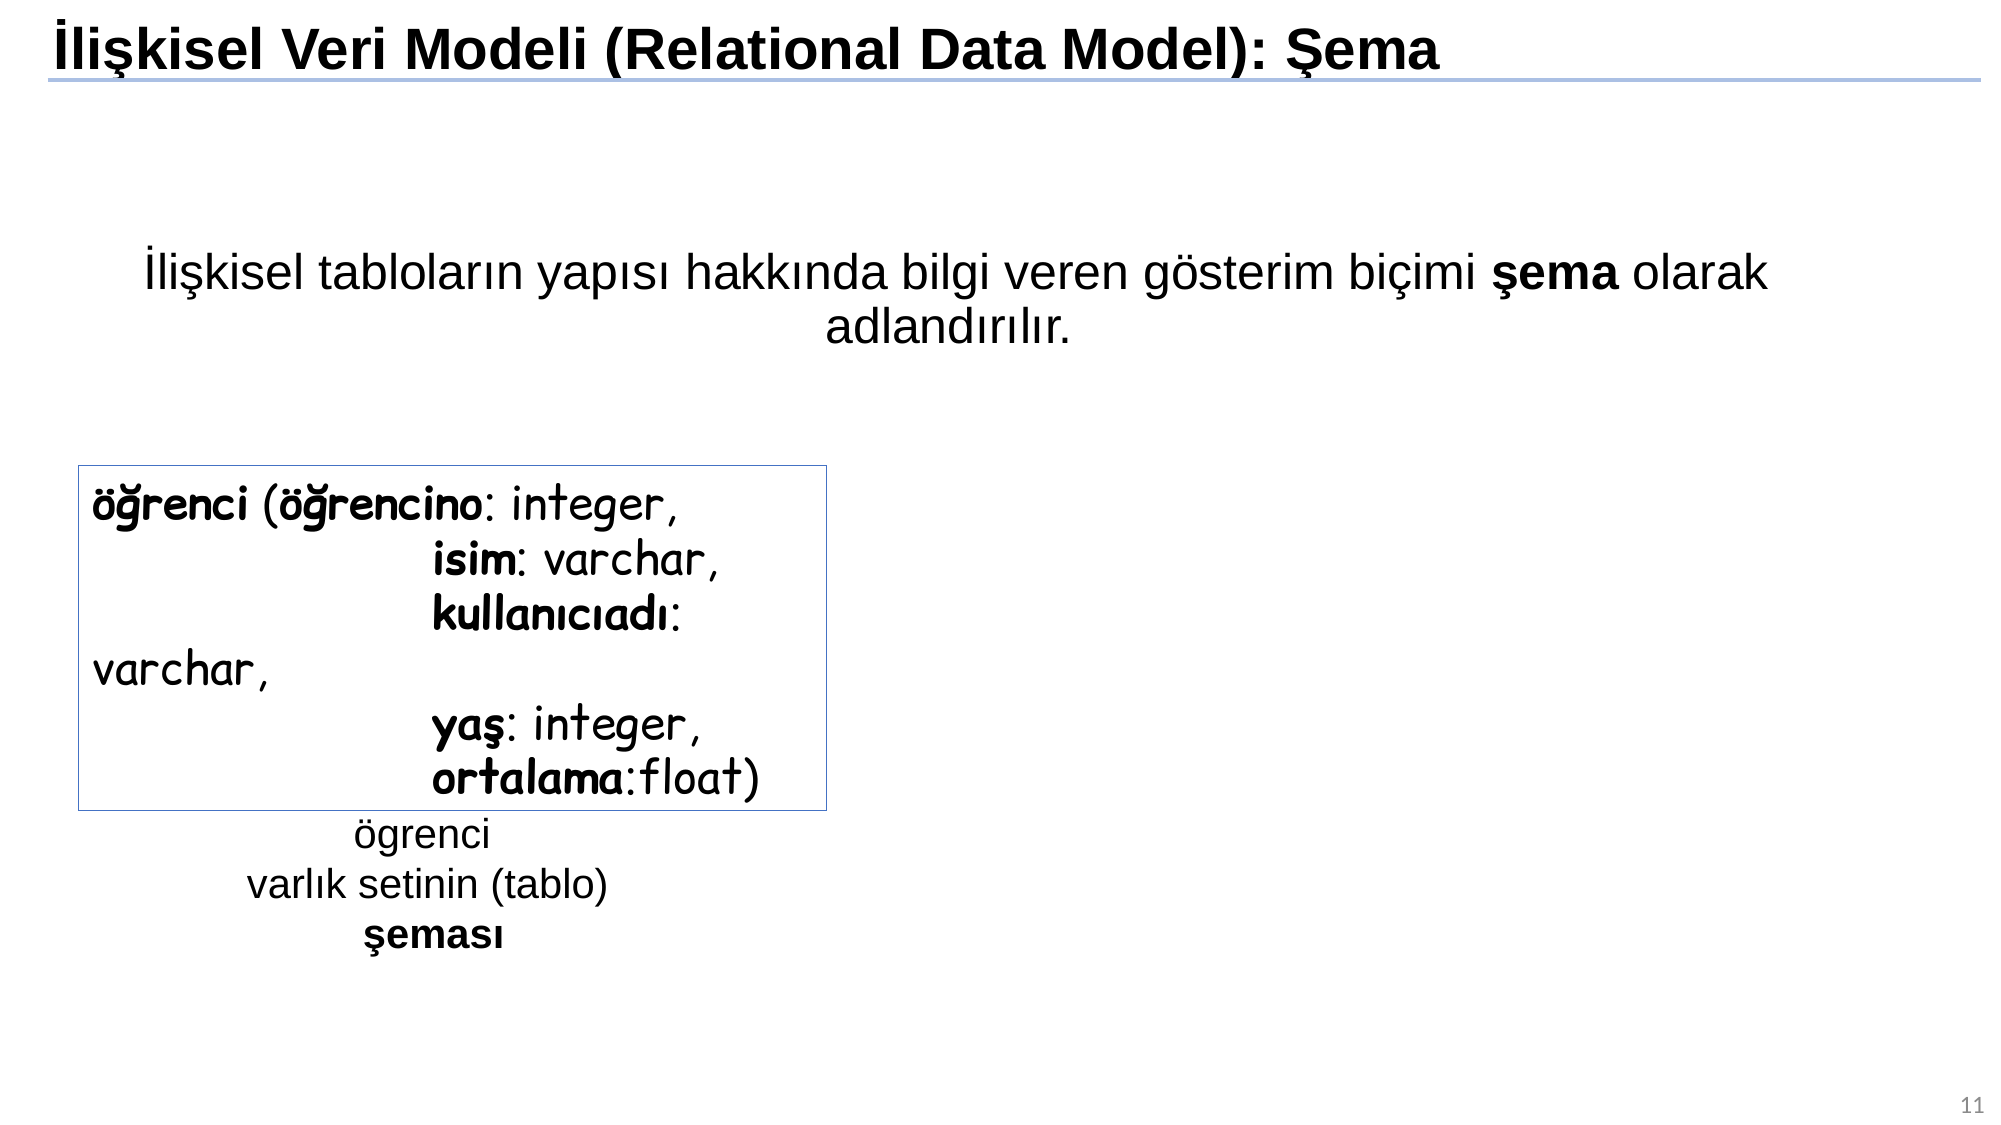

İlişkisel Veri Modeli (Relational Data Model): Şema

İlişkisel tabloların yapısı hakkında bilgi veren gösterim biçimi şema olarak adlandırılır.
öğrenci (öğrencino: integer,
		  isim: varchar,
		  kullanıcıadı: varchar,
		  yaş: integer,
		  ortalama:float)
ögrenci
varlık setinin (tablo)
 şeması
11